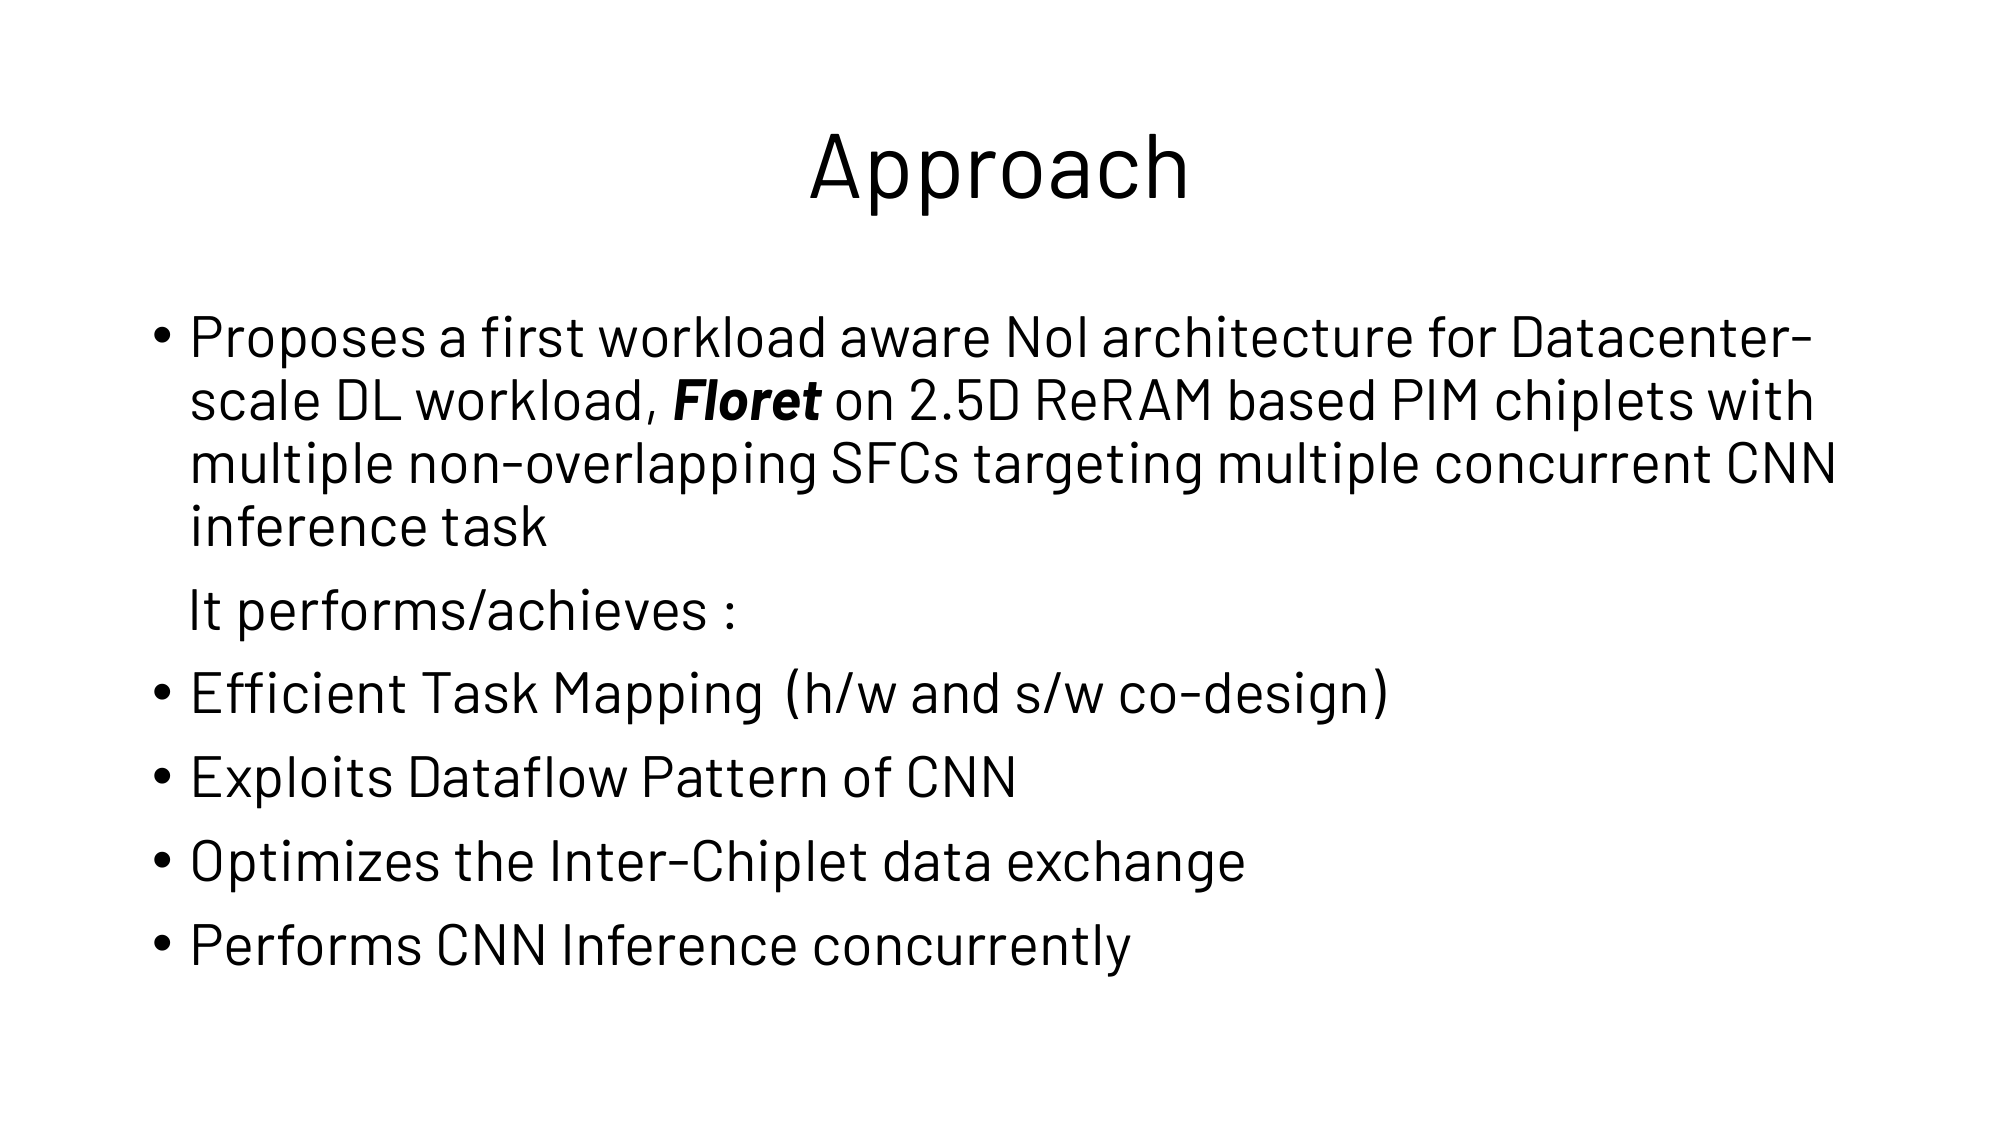

# Approach
Proposes a first workload aware NoI architecture for Datacenter-scale DL workload, Floret on 2.5D ReRAM based PIM chiplets with  multiple non-overlapping SFCs targeting multiple concurrent CNN inference task
   It performs/achieves :
Efficient Task Mapping  (h/w and s/w co-design)
Exploits Dataflow Pattern of CNN
Optimizes the Inter-Chiplet data exchange
Performs CNN Inference concurrently